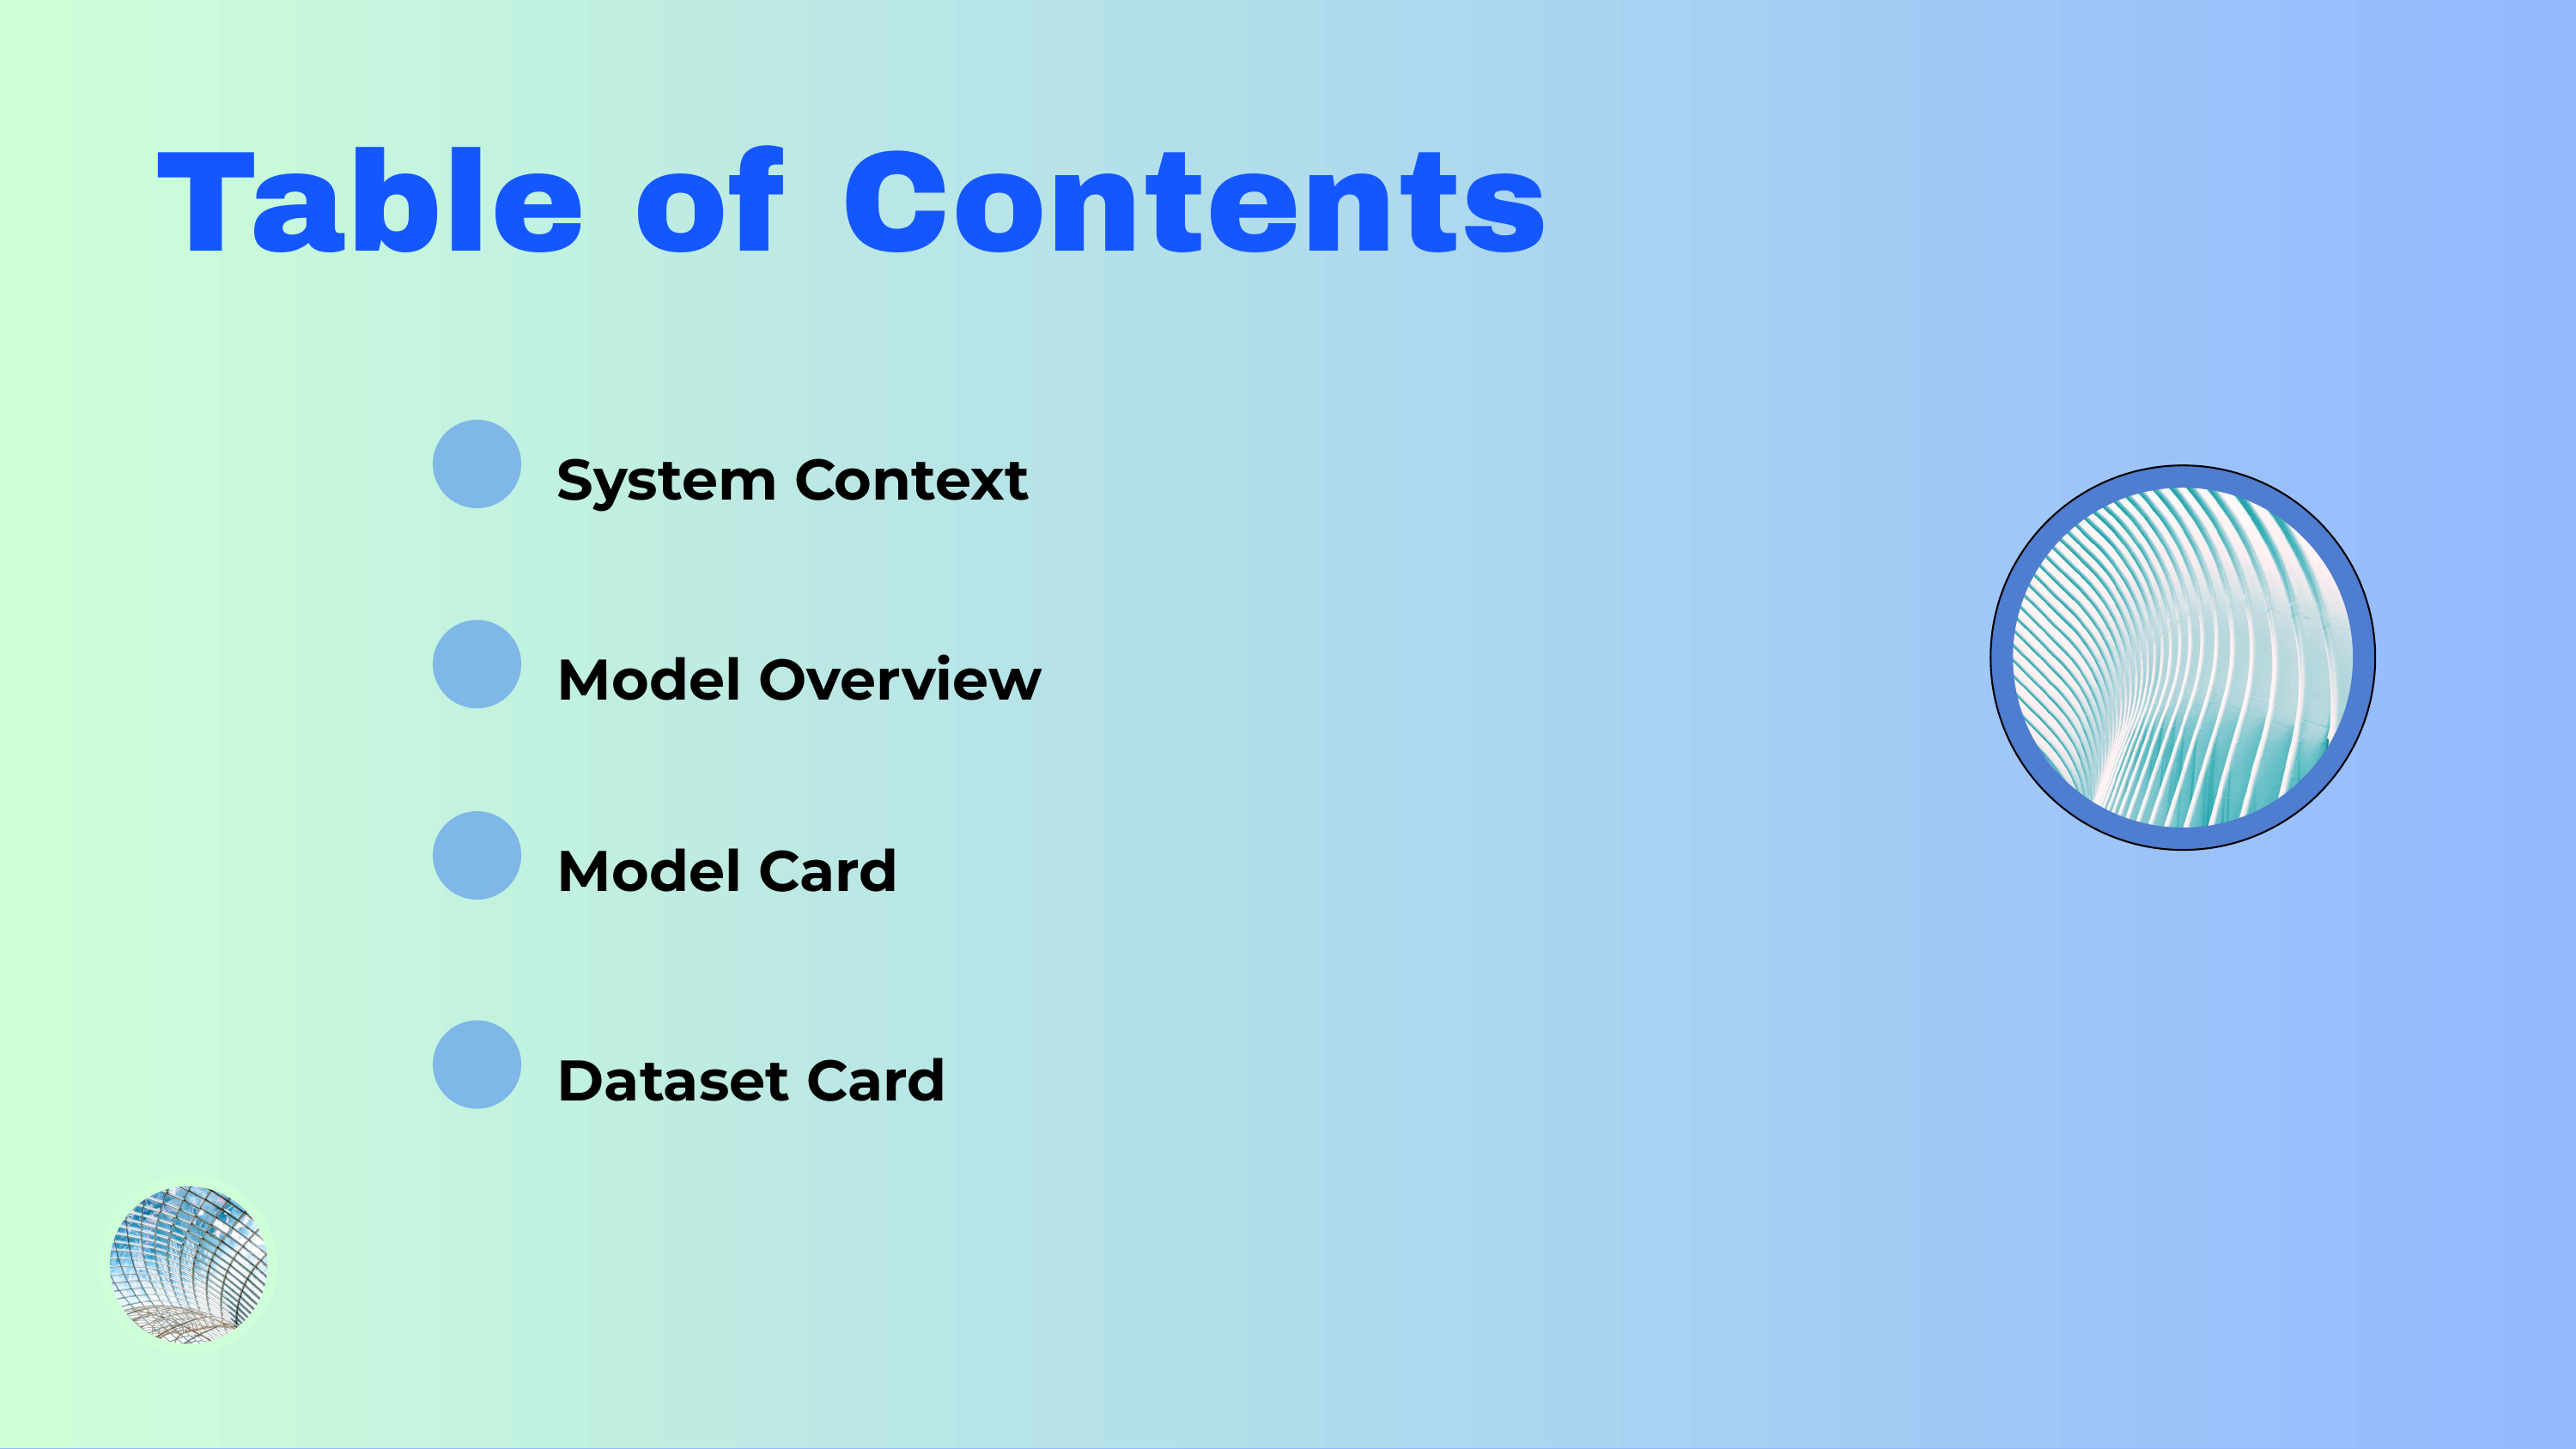

Table of Contents

System Context

Model Overview

Model Card

Dataset Card